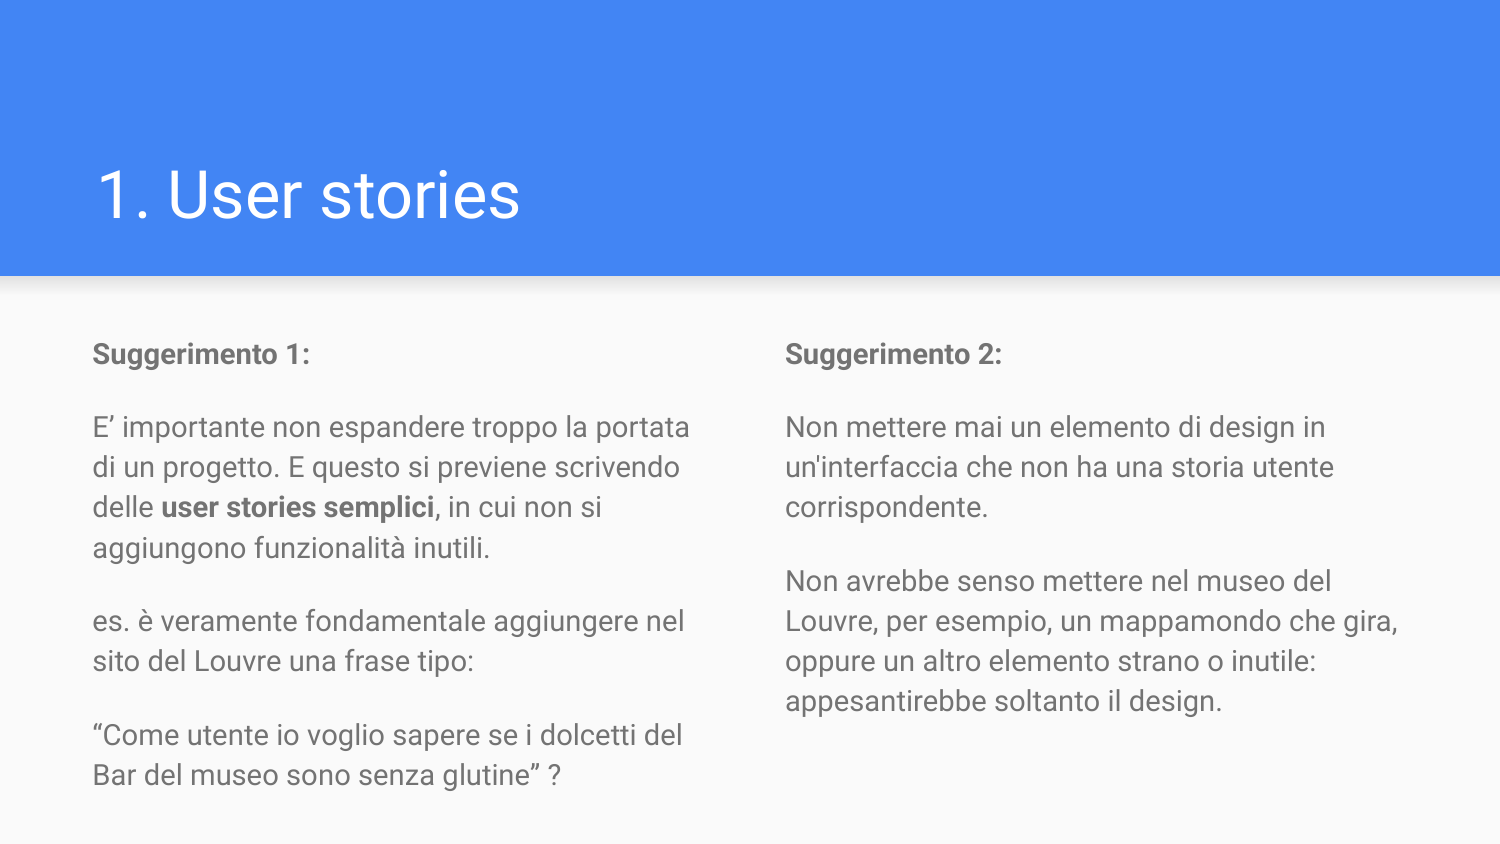

# User stories
Suggerimento 1:
E’ importante non espandere troppo la portata di un progetto. E questo si previene scrivendo delle user stories semplici, in cui non si aggiungono funzionalità inutili.
es. è veramente fondamentale aggiungere nel sito del Louvre una frase tipo:
“Come utente io voglio sapere se i dolcetti del Bar del museo sono senza glutine” ?
Suggerimento 2:
Non mettere mai un elemento di design in un'interfaccia che non ha una storia utente corrispondente.
Non avrebbe senso mettere nel museo del Louvre, per esempio, un mappamondo che gira, oppure un altro elemento strano o inutile: appesantirebbe soltanto il design.